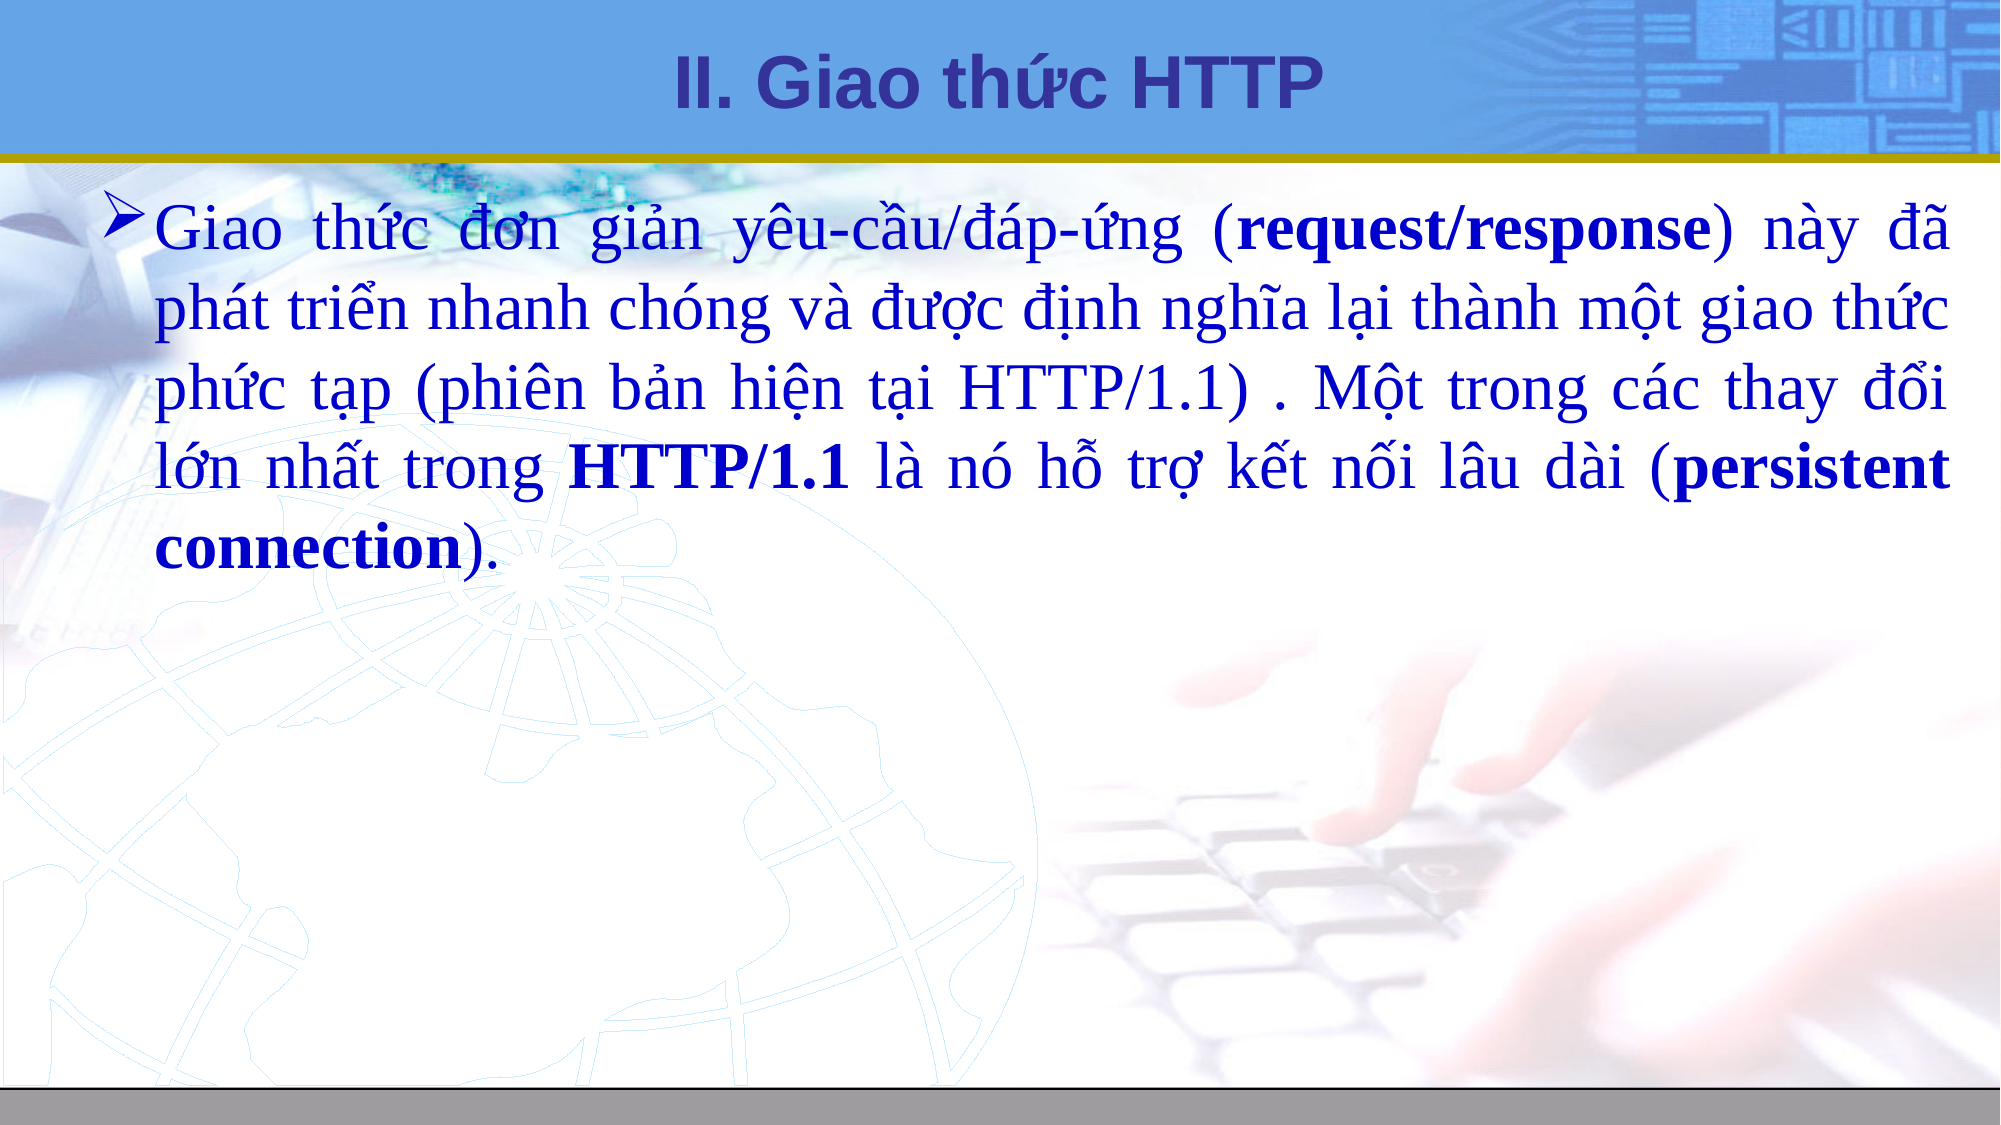

# II. Giao thức HTTP
Giao thức đơn giản yêu-cầu/đáp-ứng (request/response) này đã phát triển nhanh chóng và được định nghĩa lại thành một giao thức phức tạp (phiên bản hiện tại HTTP/1.1) . Một trong các thay đổi lớn nhất trong HTTP/1.1 là nó hỗ trợ kết nối lâu dài (persistent connection).